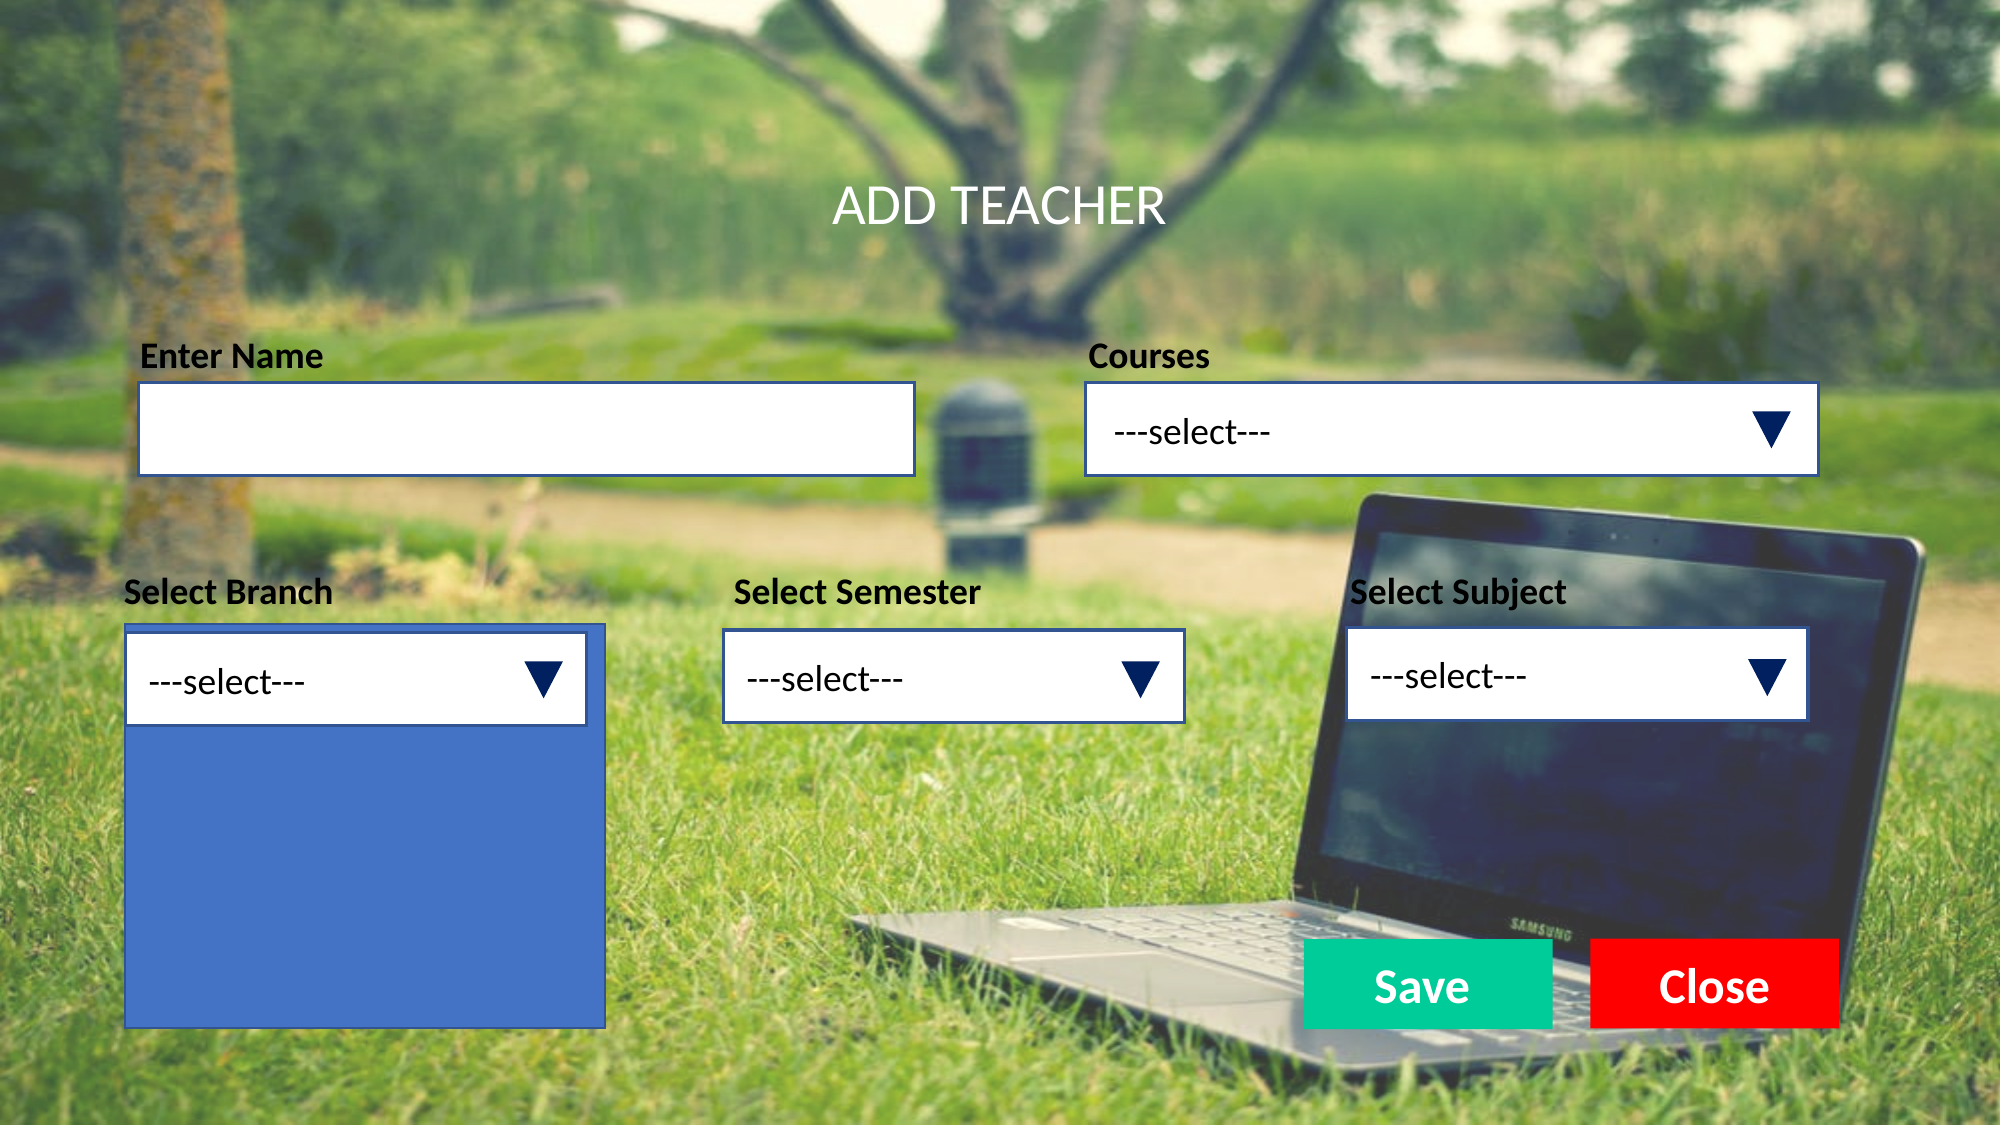

ADD TEACHER
Enter Name
Courses

---select---

Select Branch
Select Semester
Select Subject

---select---

---select---

---select---

Save
Close